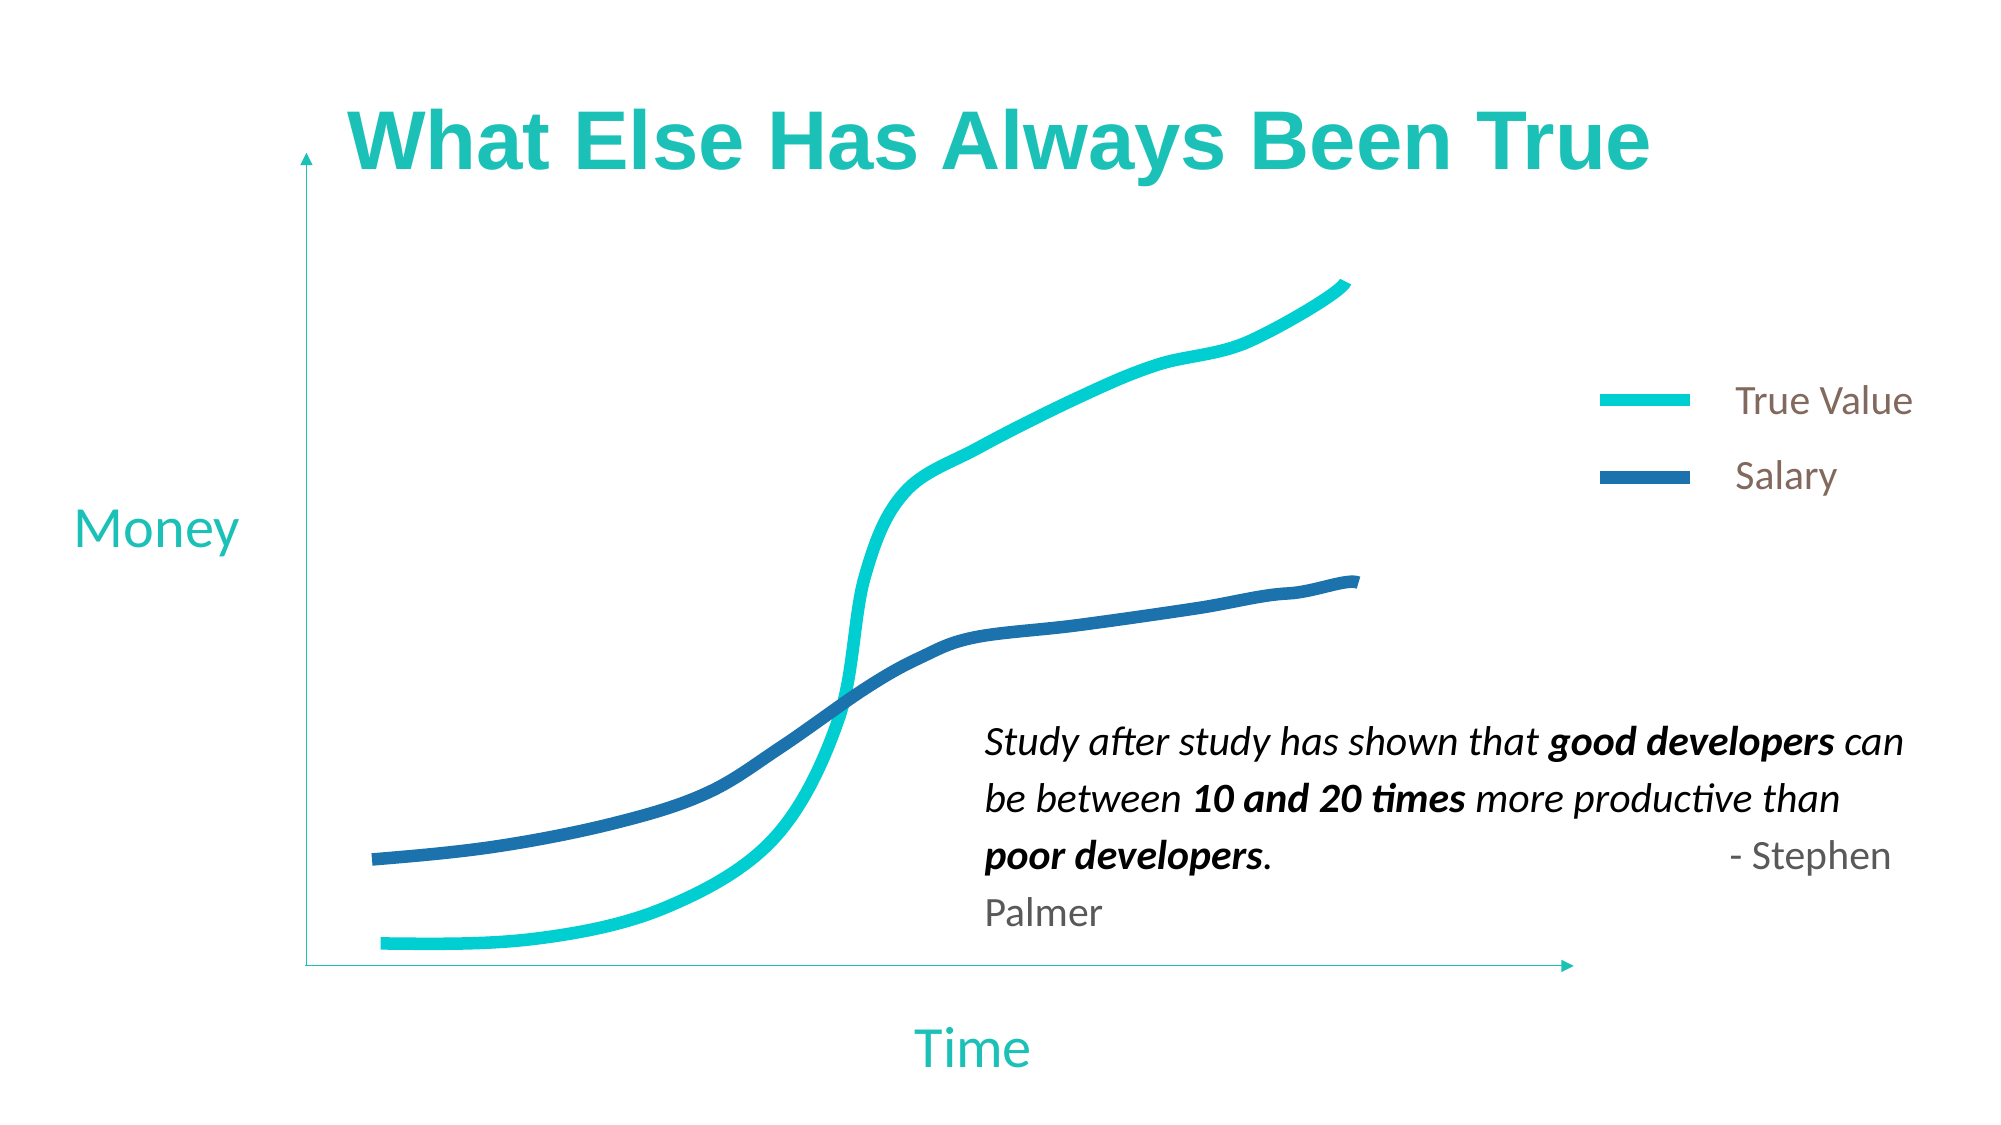

What Else Has Always Been True

True Value
Salary
Money

Study after study has shown that good developers can be between 10 and 20 times more productive than poor developers.                                                - Stephen Palmer
Time